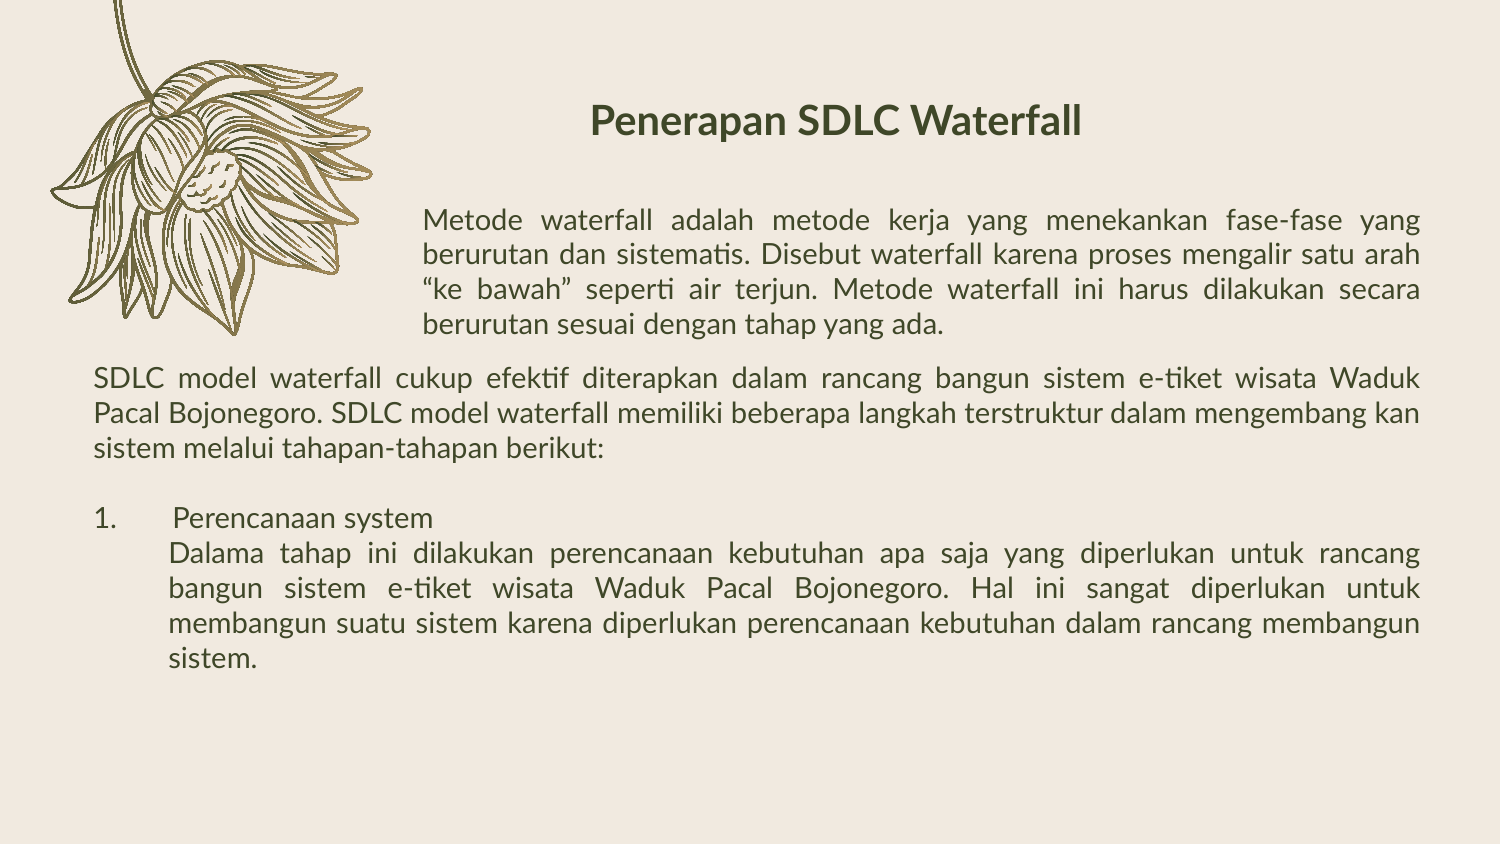

Penerapan SDLC Waterfall
Metode waterfall adalah metode kerja yang menekankan fase-fase yang berurutan dan sistematis. Disebut waterfall karena proses mengalir satu arah “ke bawah” seperti air terjun. Metode waterfall ini harus dilakukan secara berurutan sesuai dengan tahap yang ada.
SDLC model waterfall cukup efektif diterapkan dalam rancang bangun sistem e-tiket wisata Waduk Pacal Bojonegoro. SDLC model waterfall memiliki beberapa langkah terstruktur dalam mengembang kan sistem melalui tahapan-tahapan berikut:

   Perencanaan system
Dalama tahap ini dilakukan perencanaan kebutuhan apa saja yang diperlukan untuk rancang bangun sistem e-tiket wisata Waduk Pacal Bojonegoro. Hal ini sangat diperlukan untuk membangun suatu sistem karena diperlukan perencanaan kebutuhan dalam rancang membangun sistem.